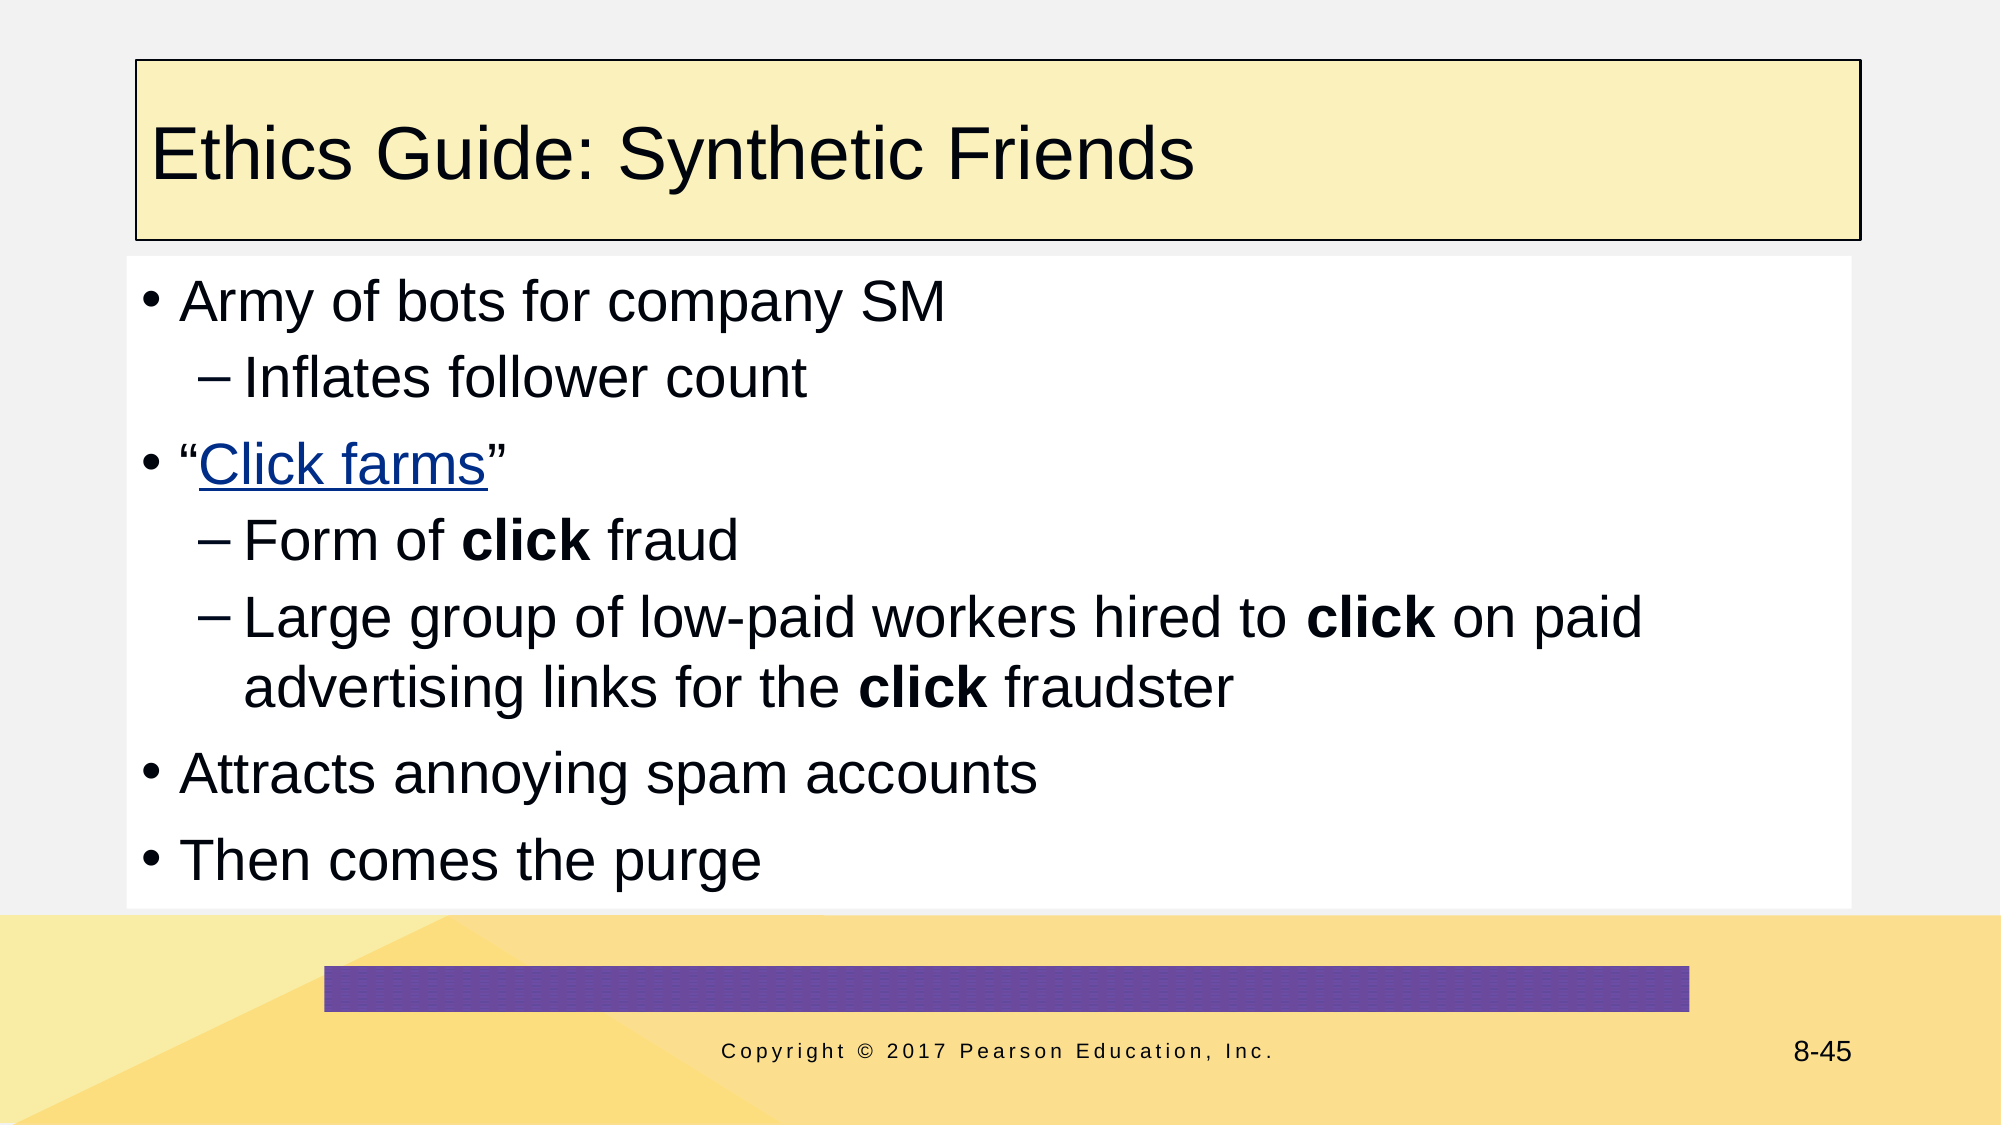

# Ethics Guide: Synthetic Friends
Army of bots for company SM
Inflates follower count
“Click farms”
Form of click fraud
Large group of low-paid workers hired to click on paid advertising links for the click fraudster
Attracts annoying spam accounts
Then comes the purge

Copyright © 2017 Pearson Education, Inc.